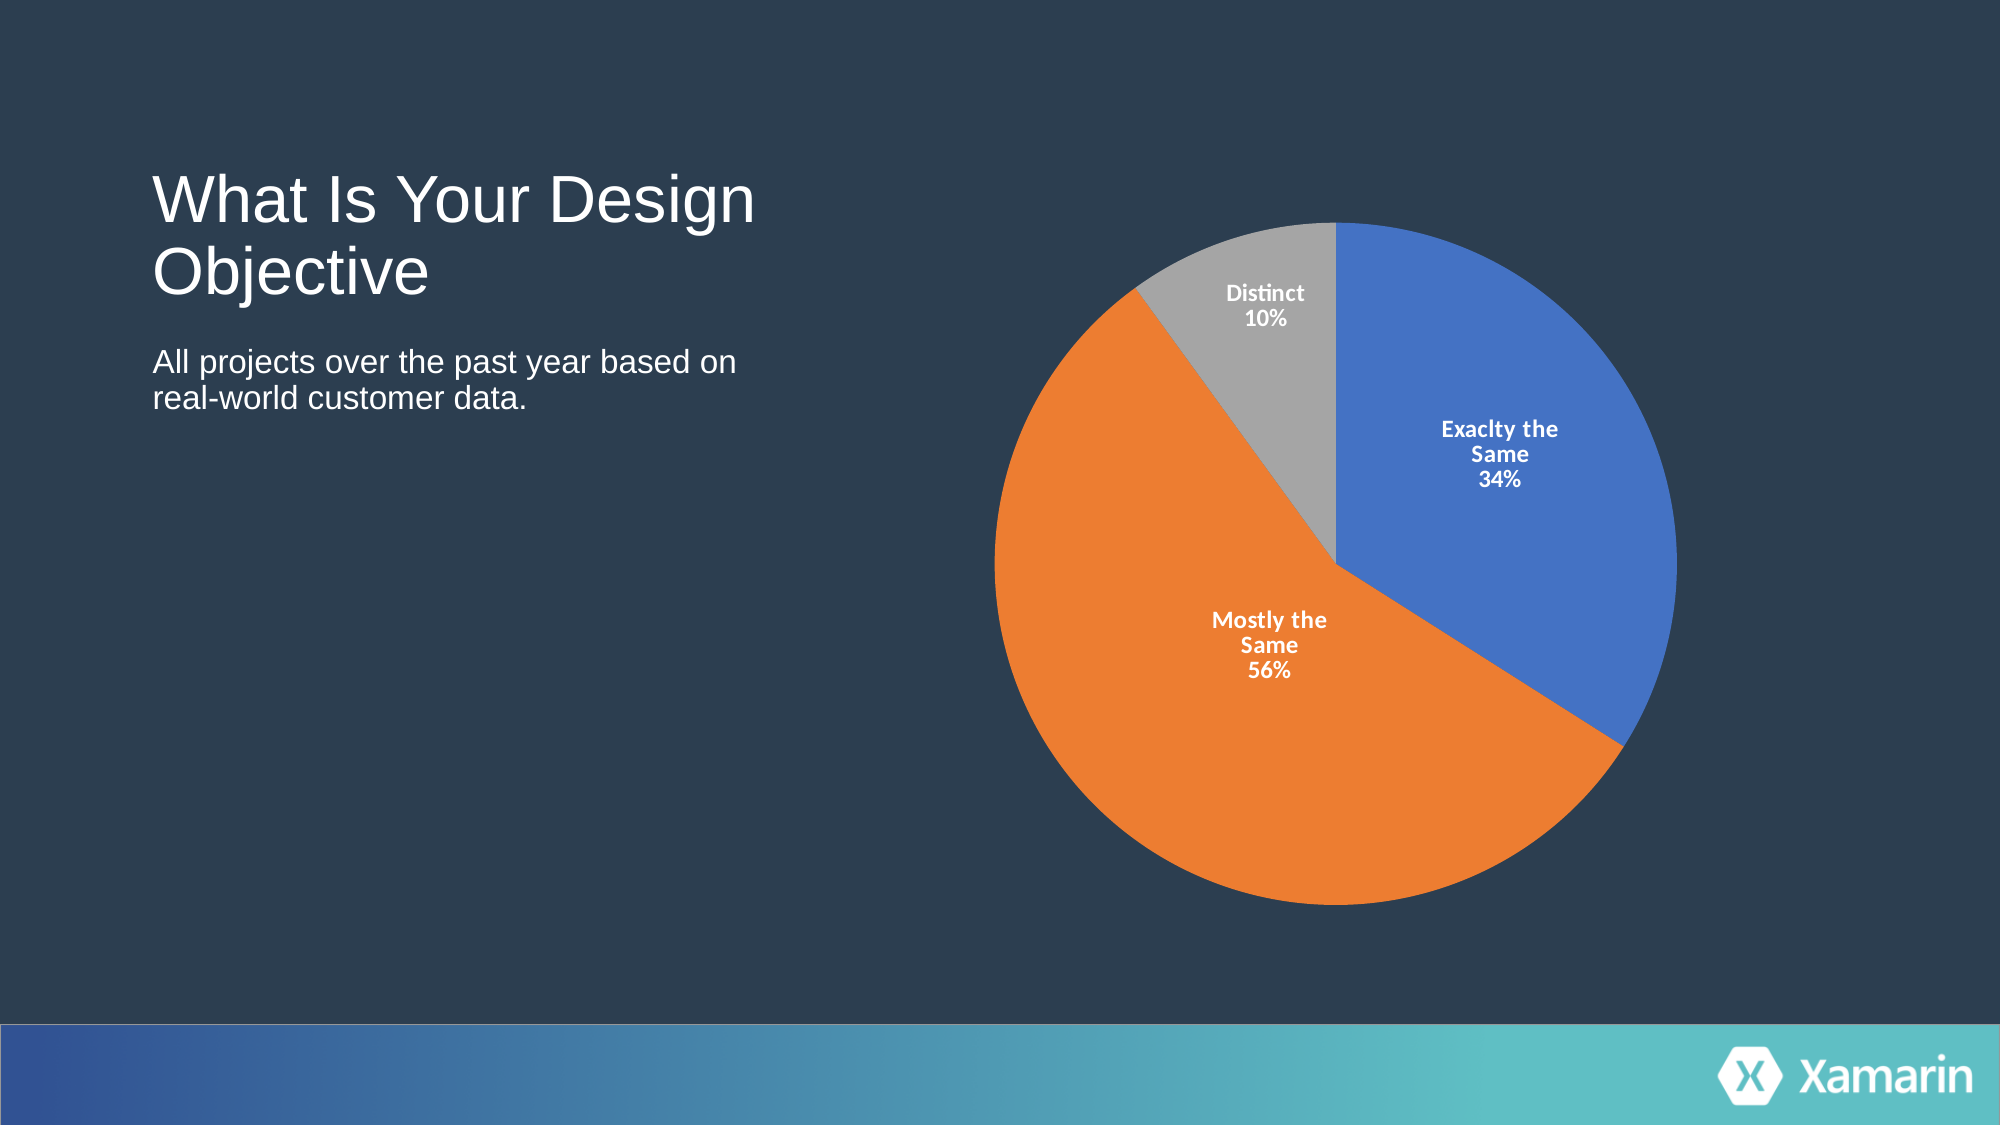

### Chart

| Category | Percentage |
|---|---|
| Exaclty the Same | 34.0 |
| Mostly the Same | 56.0 |
| Distinct | 10.0 |
# What Is Your Design Objective

All projects over the past year based on real-world customer data.